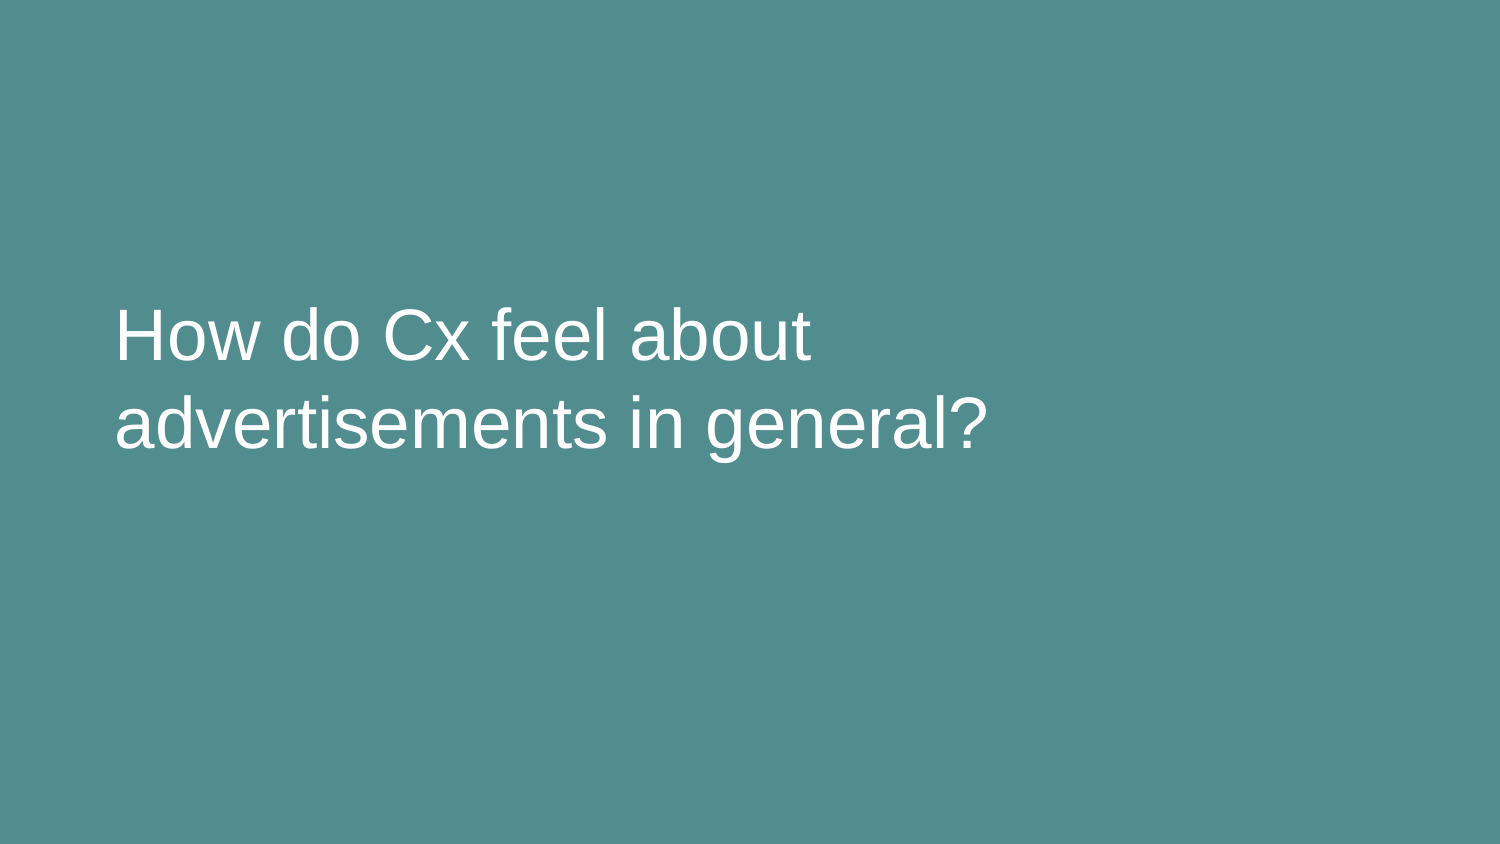

How do Cx feel about advertisements in general?